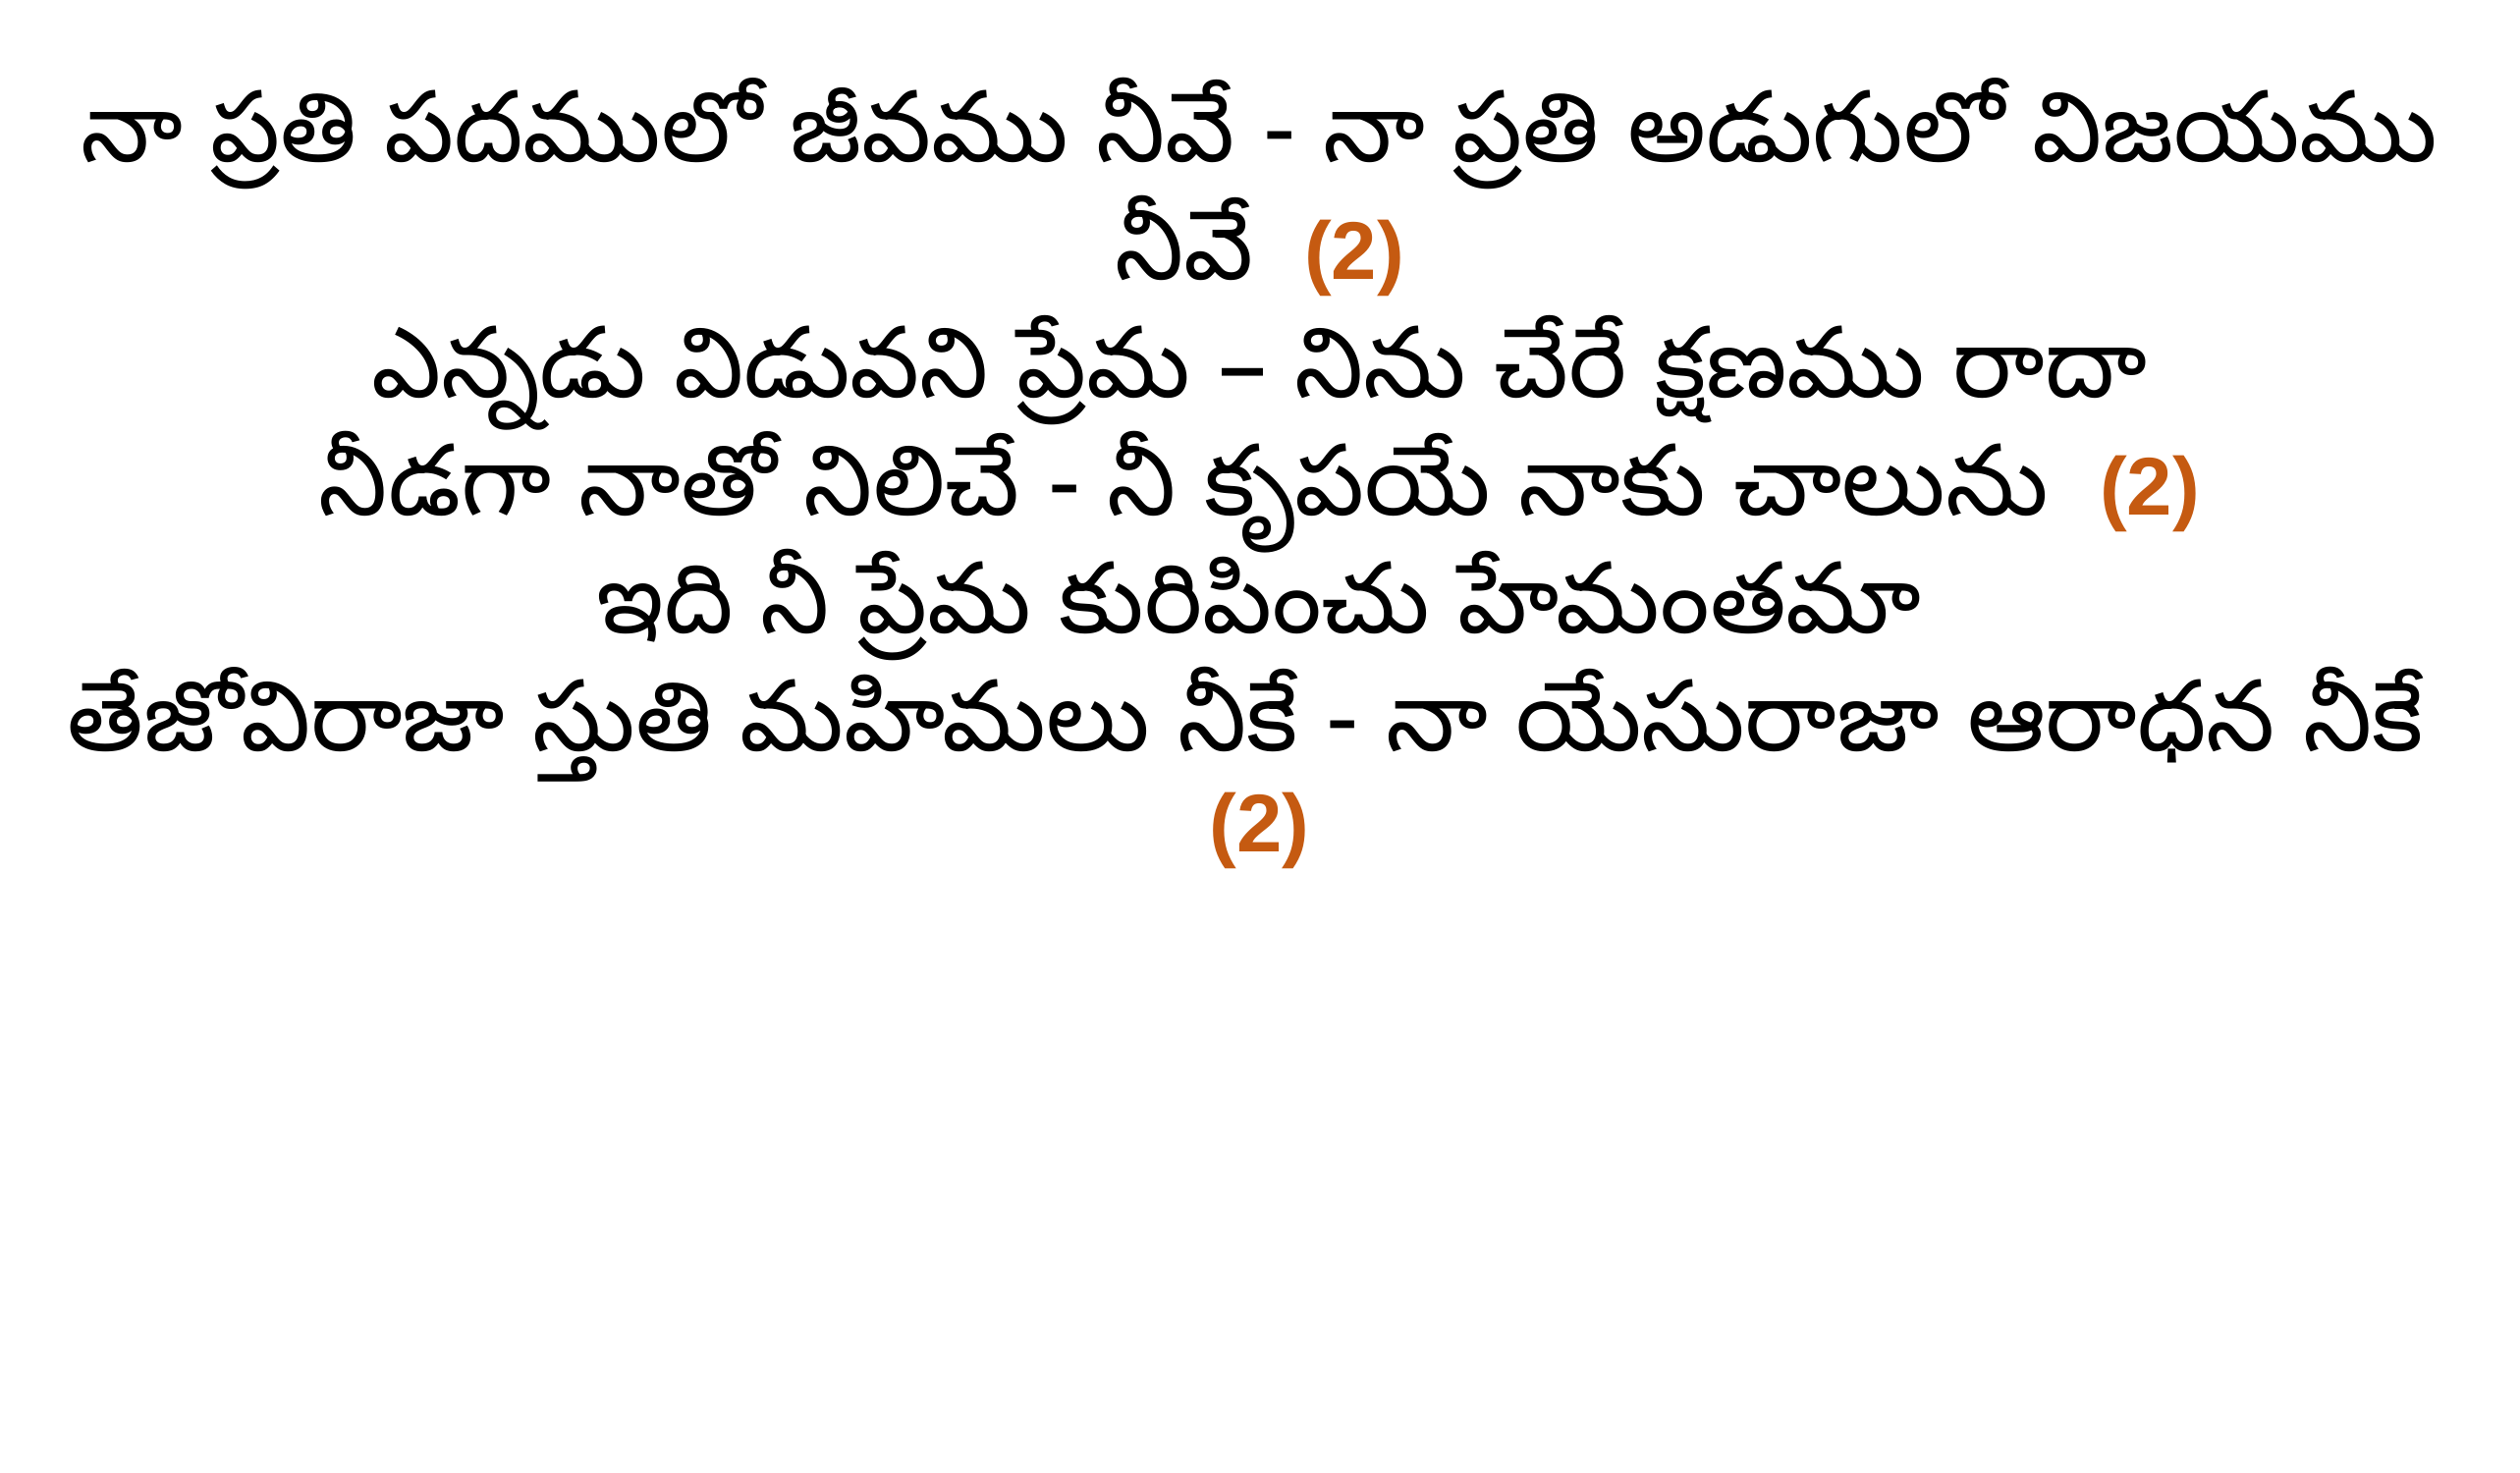

నా ప్రతి పదములో జీవము నీవే - నా ప్రతి అడుగులో విజయము నీవే  (2)
ఎన్నడు విడువని ప్రేమ – నిను చేరే క్షణము రాదా
నీడగా నాతో నిలిచే - నీ కృపయే నాకు చాలును  (2)
ఇది నీ ప్రేమ కురిపించు హేమంతమా
తేజోవిరాజా స్తుతి మహిమలు నీకే - నా యేసురాజా ఆరాధన నీకే  (2)